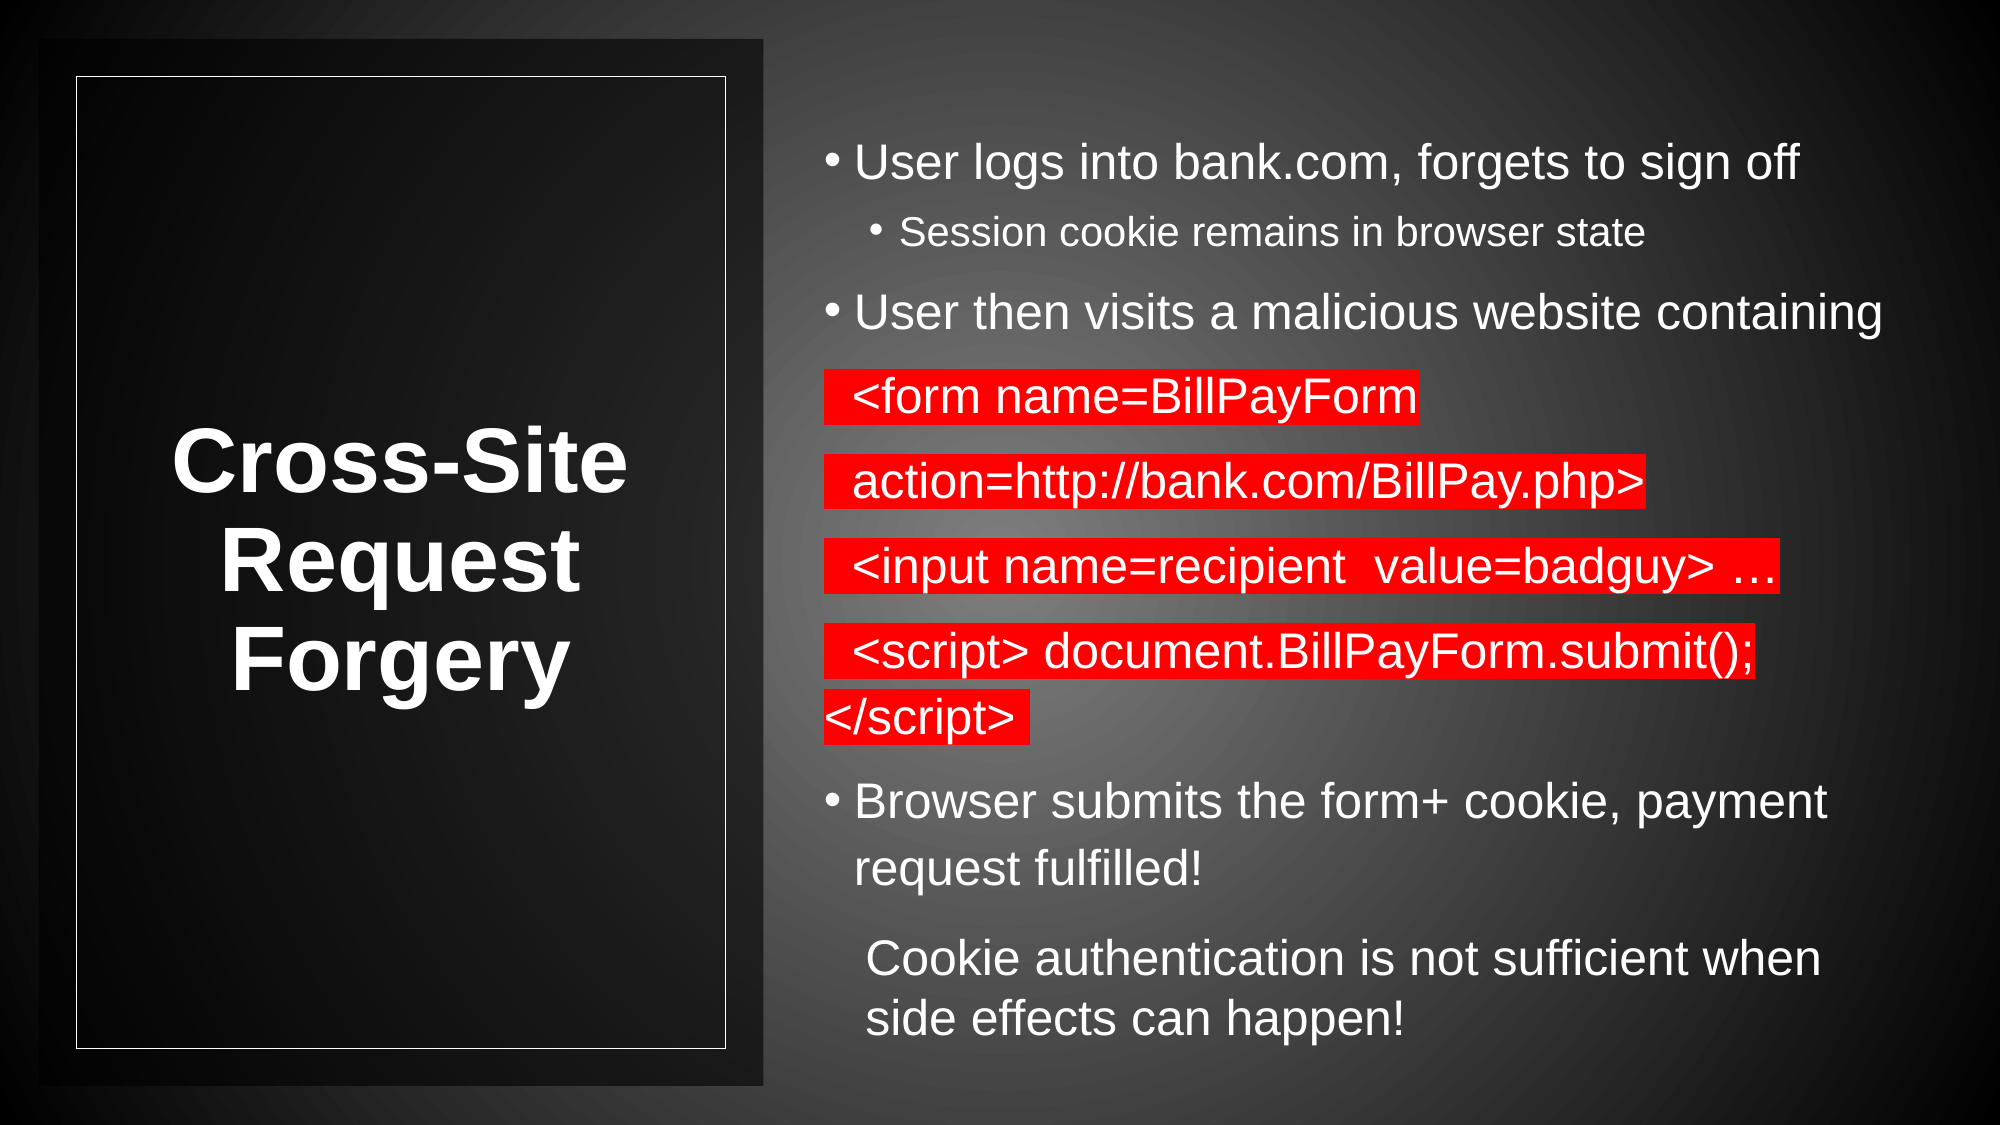

User logs into bank.com, forgets to sign off
Session cookie remains in browser state
User then visits a malicious website containing
  <form name=BillPayForm
  action=http://bank.com/BillPay.php>
  <input name=recipient  value=badguy> …
  <script> document.BillPayForm.submit(); </script>
Browser submits the form+ cookie, payment request fulfilled!

# Cross-Site Request Forgery
Cookie authentication is not sufficient when side effects can happen!